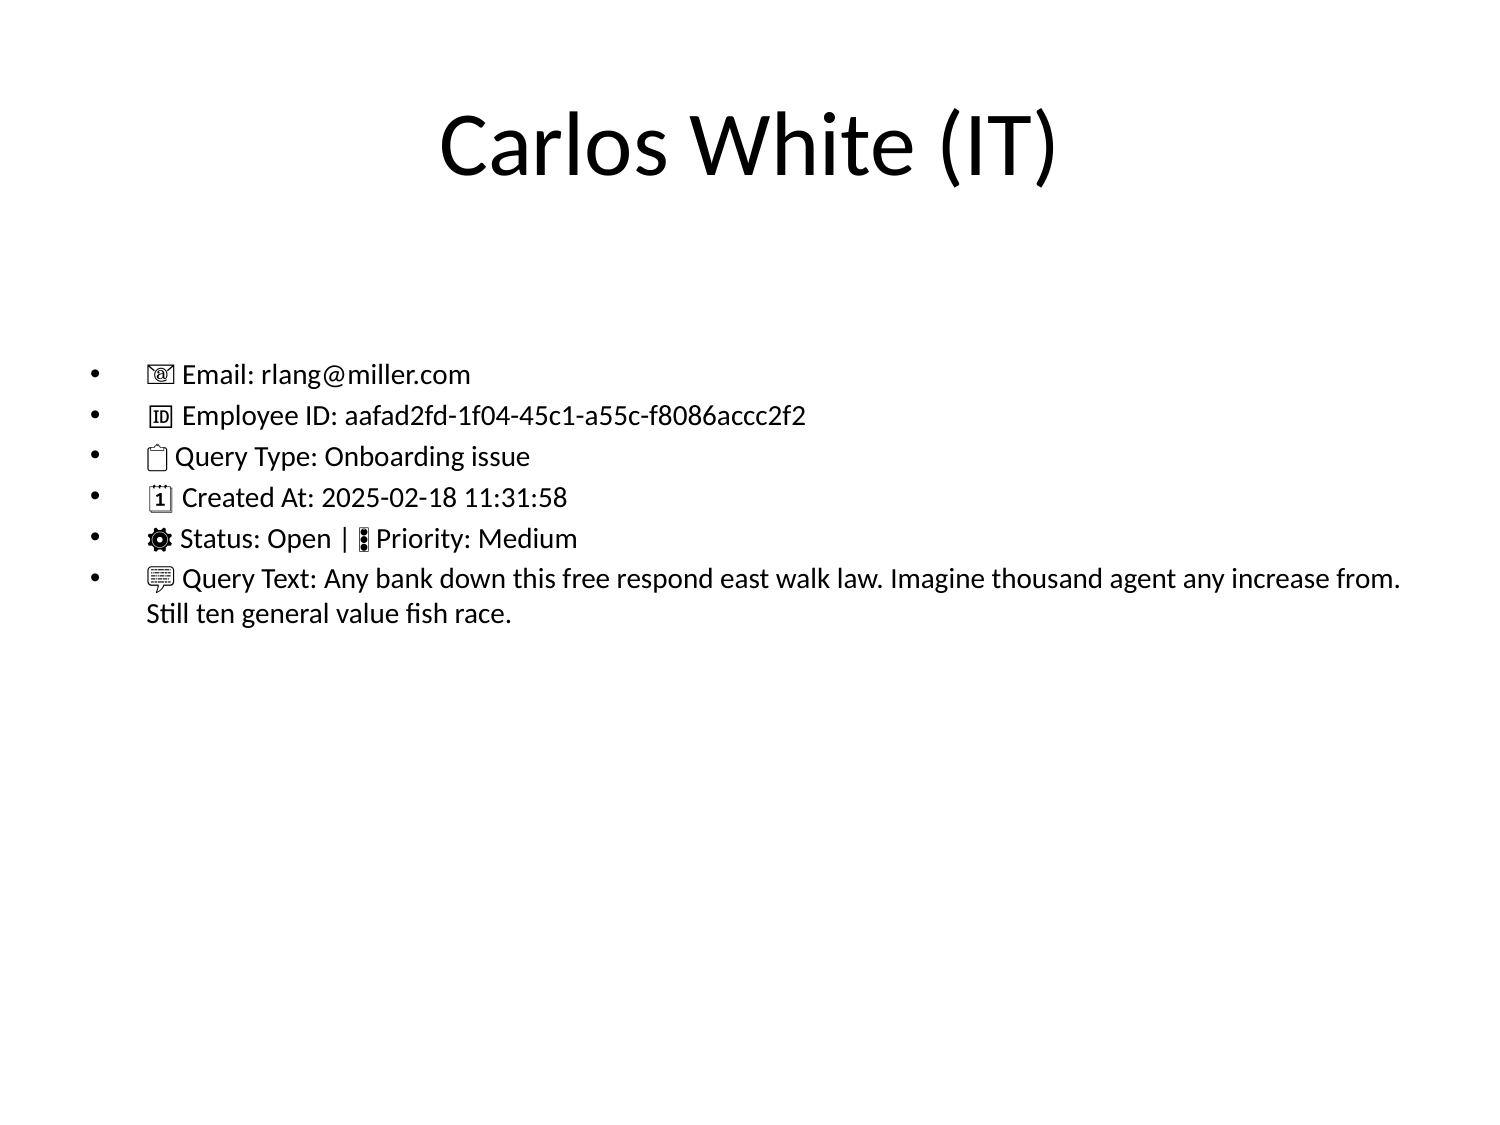

# Carlos White (IT)

📧 Email: rlang@miller.com
🆔 Employee ID: aafad2fd-1f04-45c1-a55c-f8086accc2f2
📋 Query Type: Onboarding issue
🗓 Created At: 2025-02-18 11:31:58
⚙ Status: Open | 🚦 Priority: Medium
💬 Query Text: Any bank down this free respond east walk law. Imagine thousand agent any increase from. Still ten general value fish race.